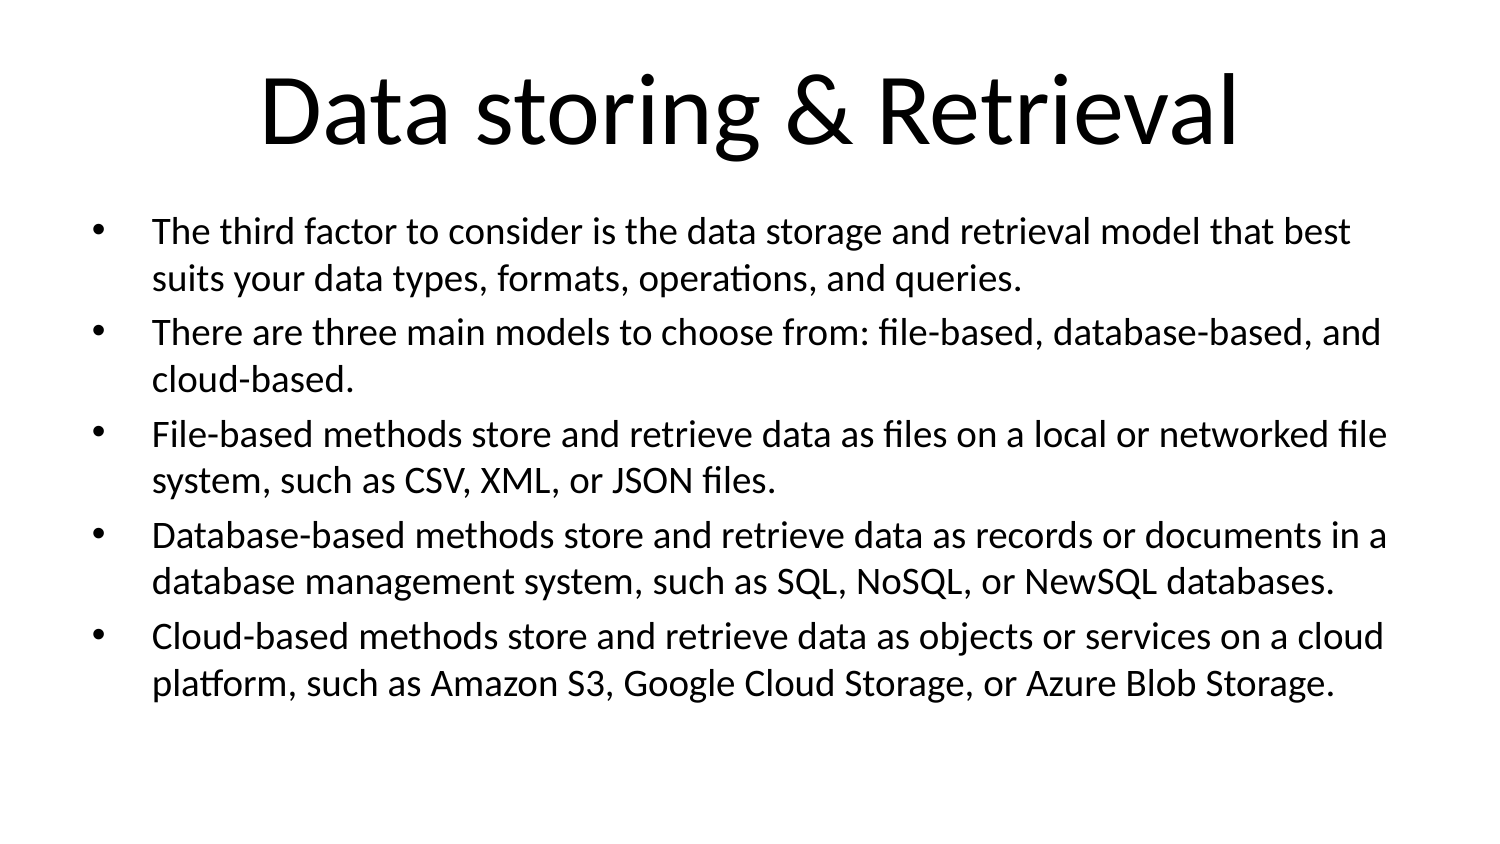

# Data storing & Retrieval
The third factor to consider is the data storage and retrieval model that best suits your data types, formats, operations, and queries.
There are three main models to choose from: file-based, database-based, and cloud-based.
File-based methods store and retrieve data as files on a local or networked file system, such as CSV, XML, or JSON files.
Database-based methods store and retrieve data as records or documents in a database management system, such as SQL, NoSQL, or NewSQL databases.
Cloud-based methods store and retrieve data as objects or services on a cloud platform, such as Amazon S3, Google Cloud Storage, or Azure Blob Storage.